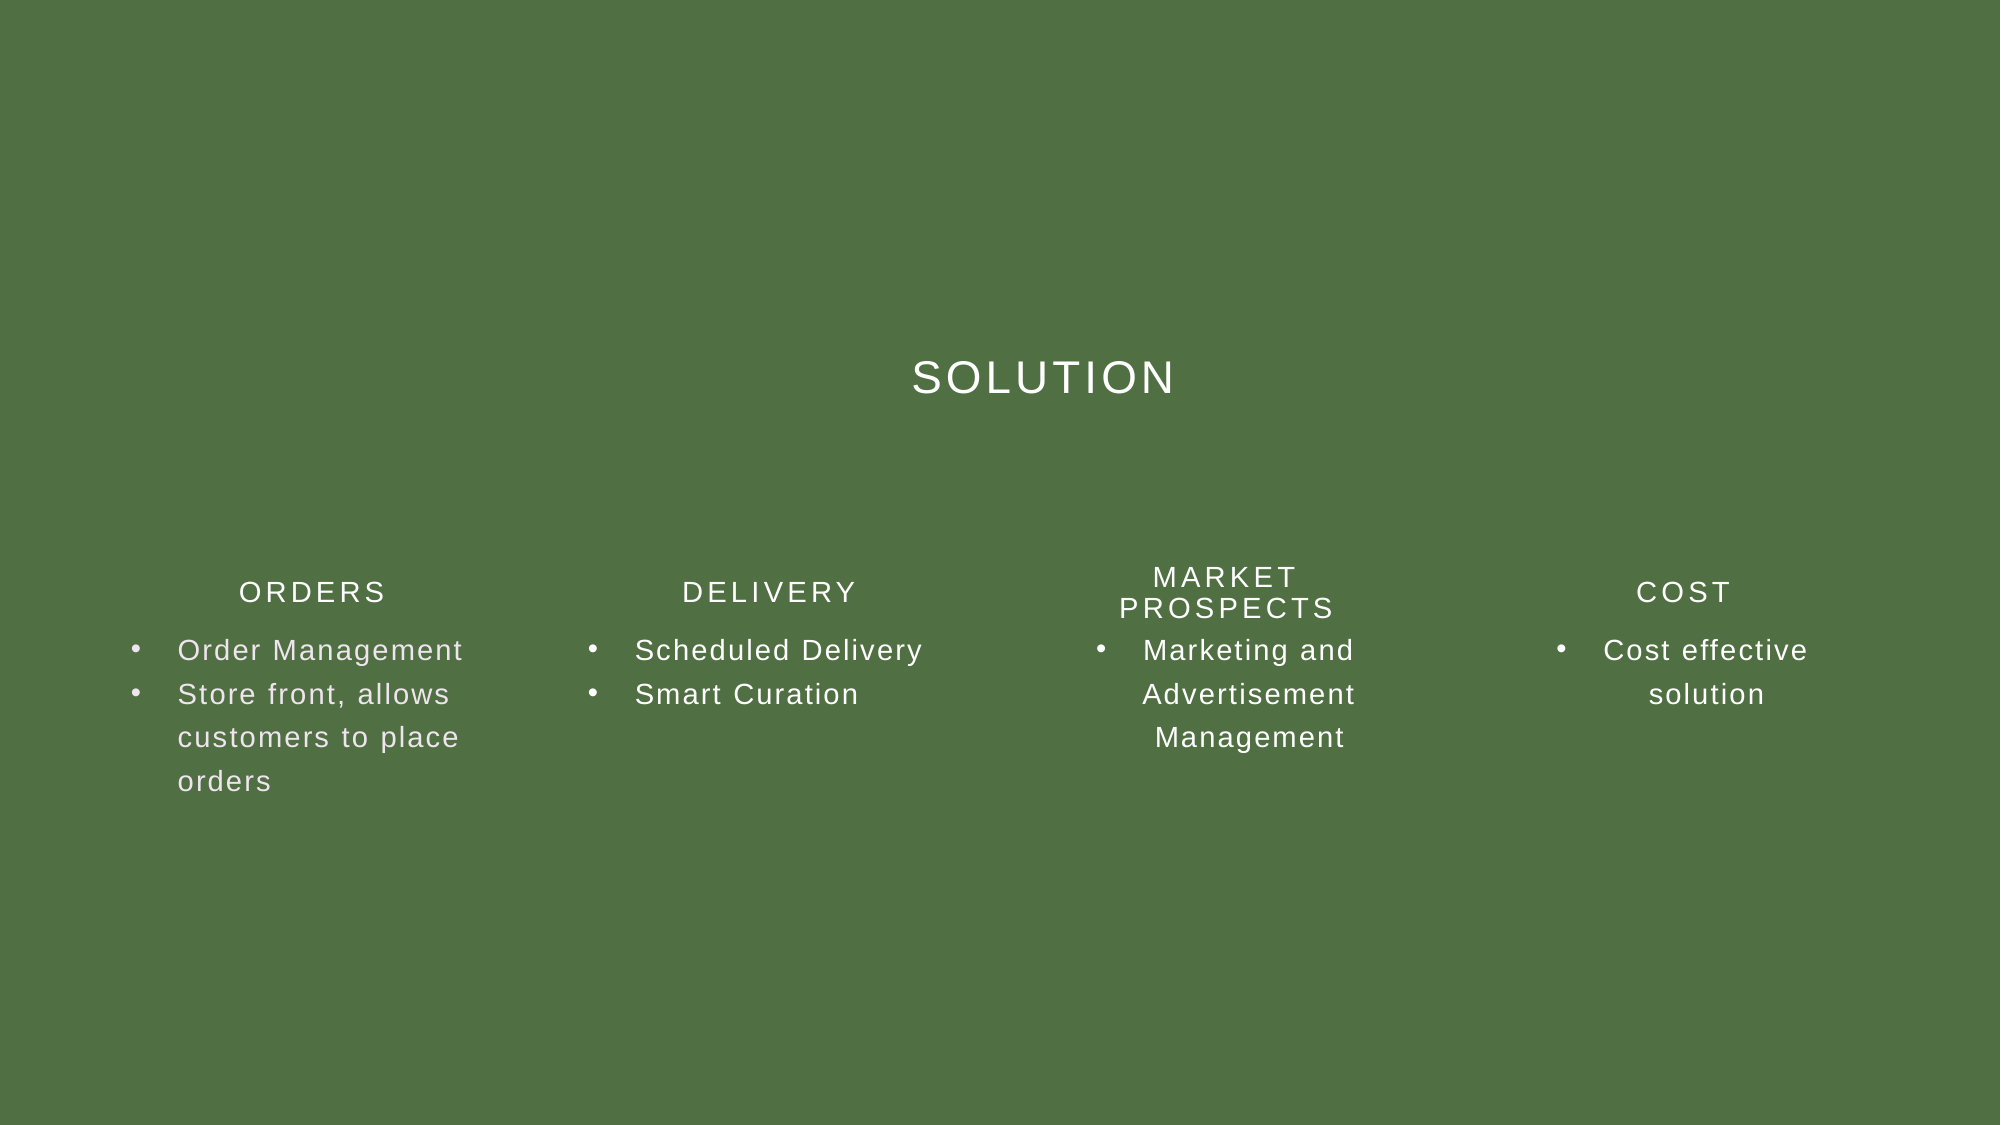

# SOLUTION
Orders
Delivery
Market Prospects
Cost
Order Management
Store front, allows customers to place orders

Scheduled Delivery
Smart Curation
Marketing and Advertisement Management
Cost effective solution